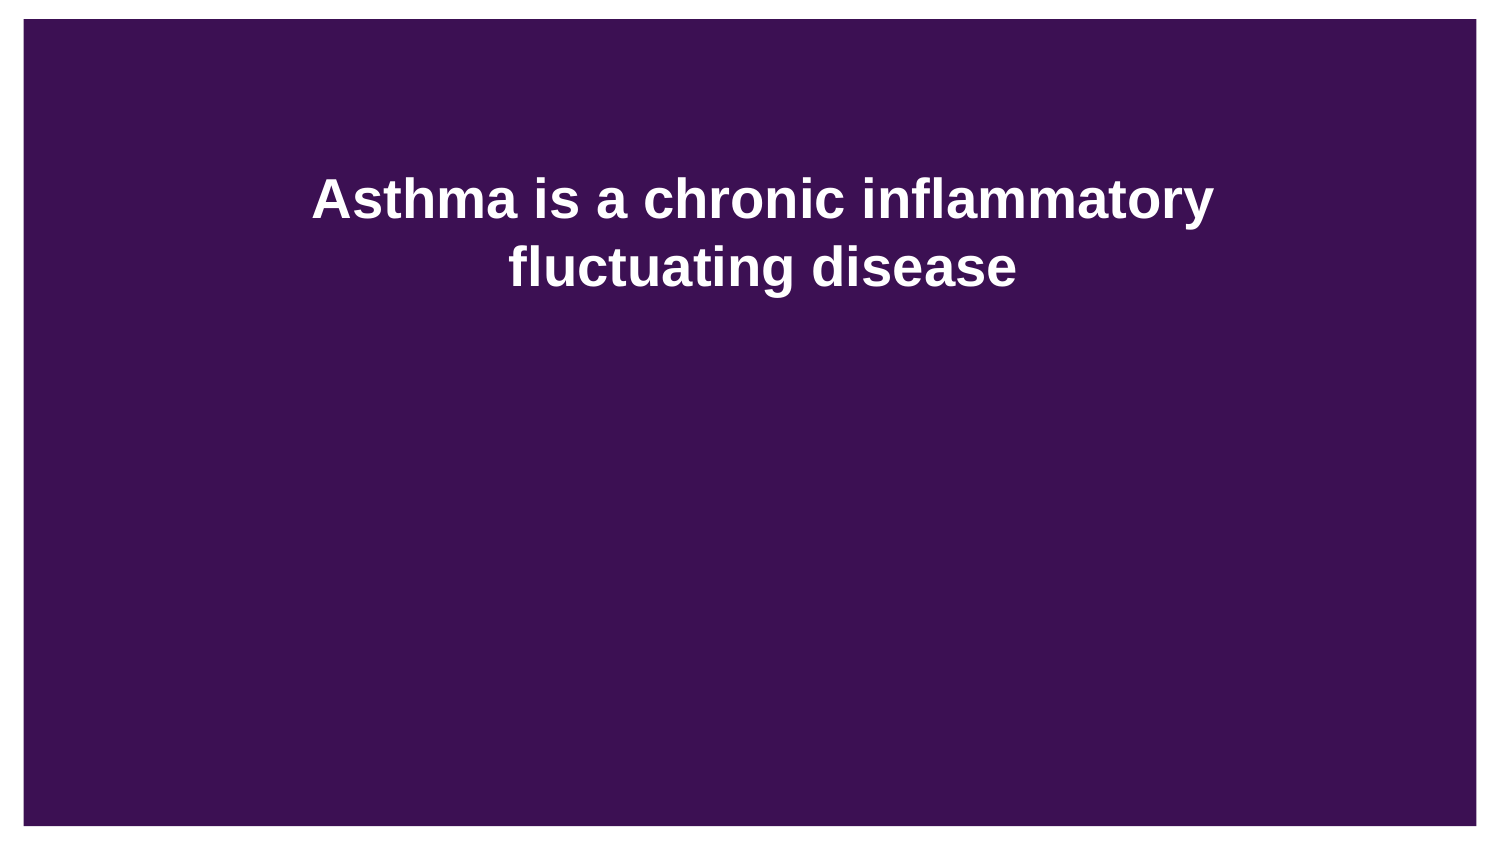

# Asthma is a chronic inflammatory fluctuating disease